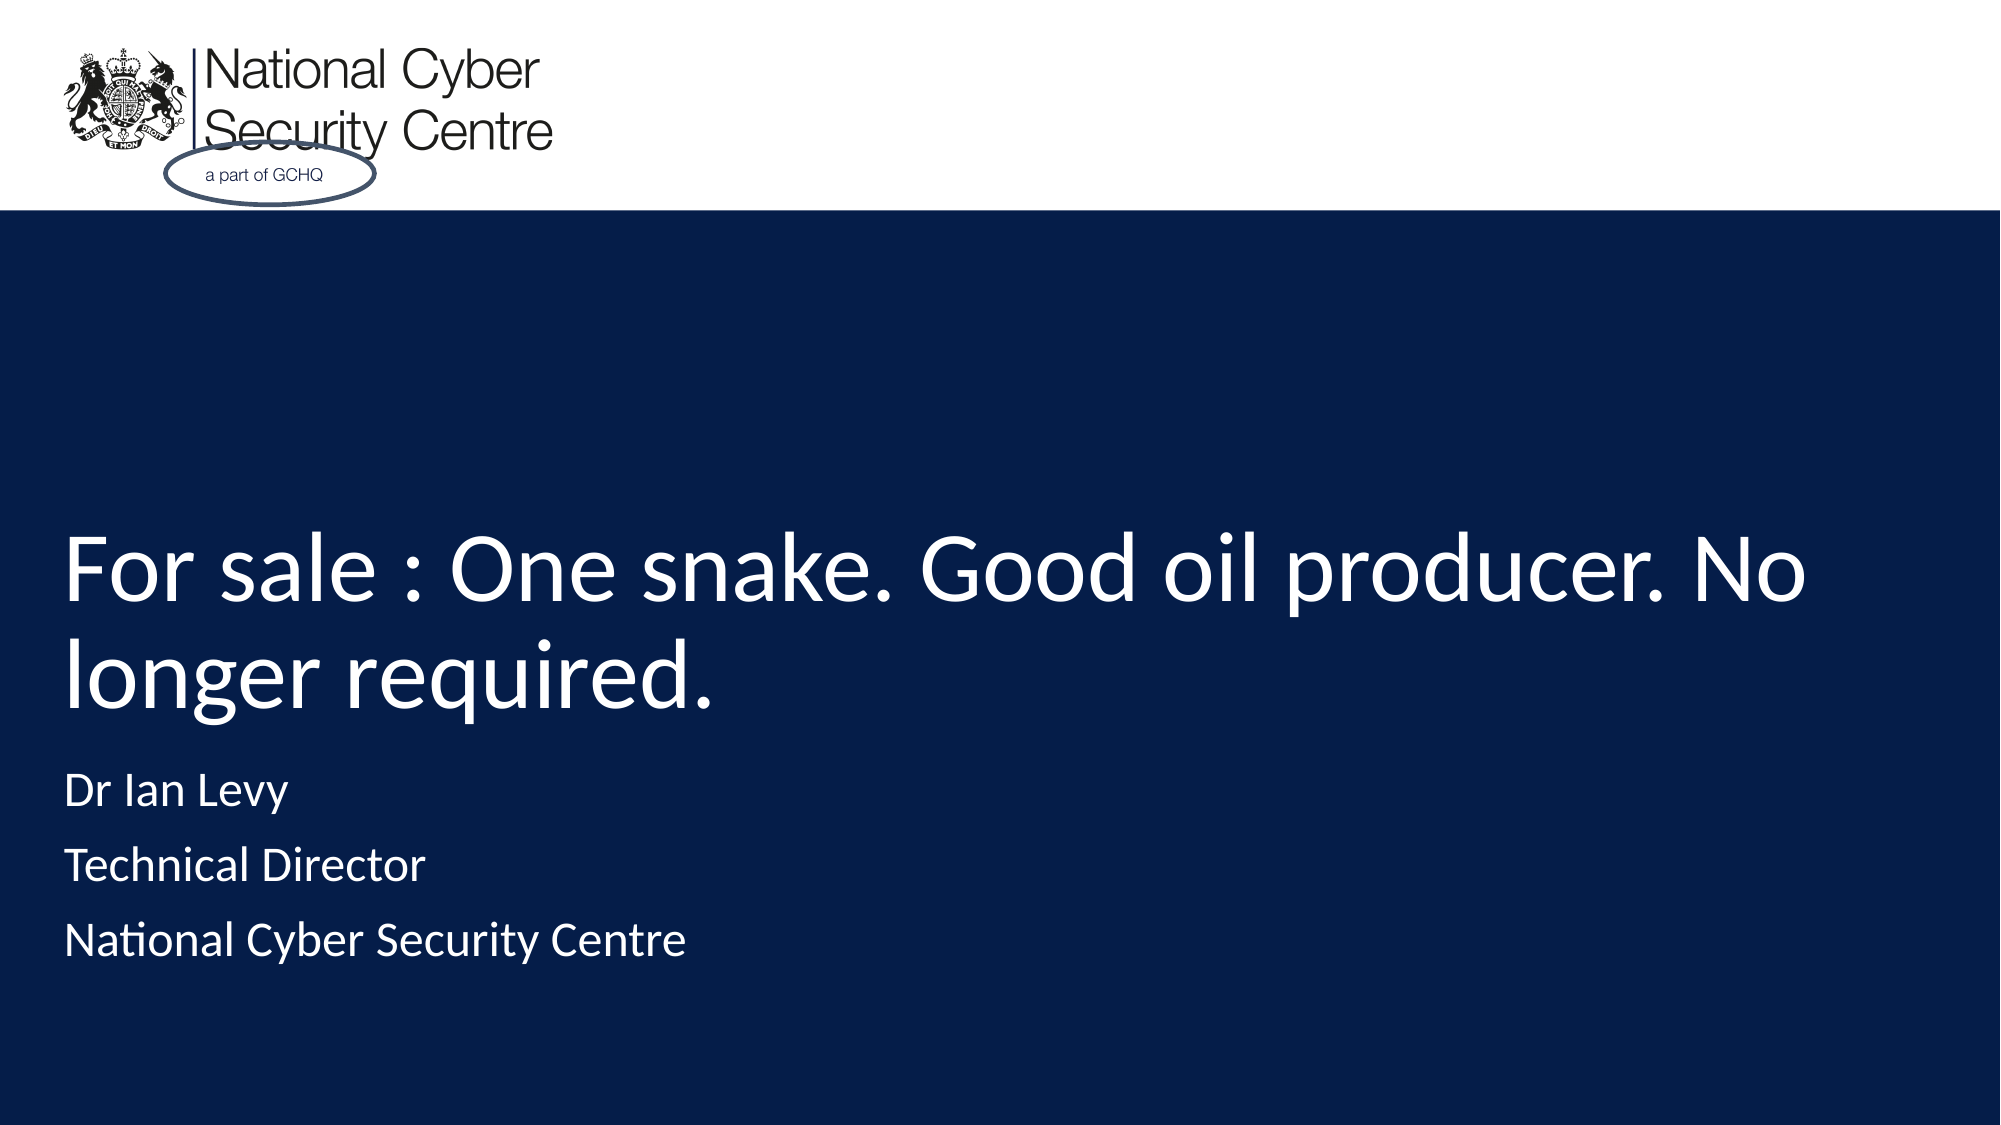

# For sale : One snake. Good oil producer. No longer required.
Dr Ian Levy
Technical Director
National Cyber Security Centre